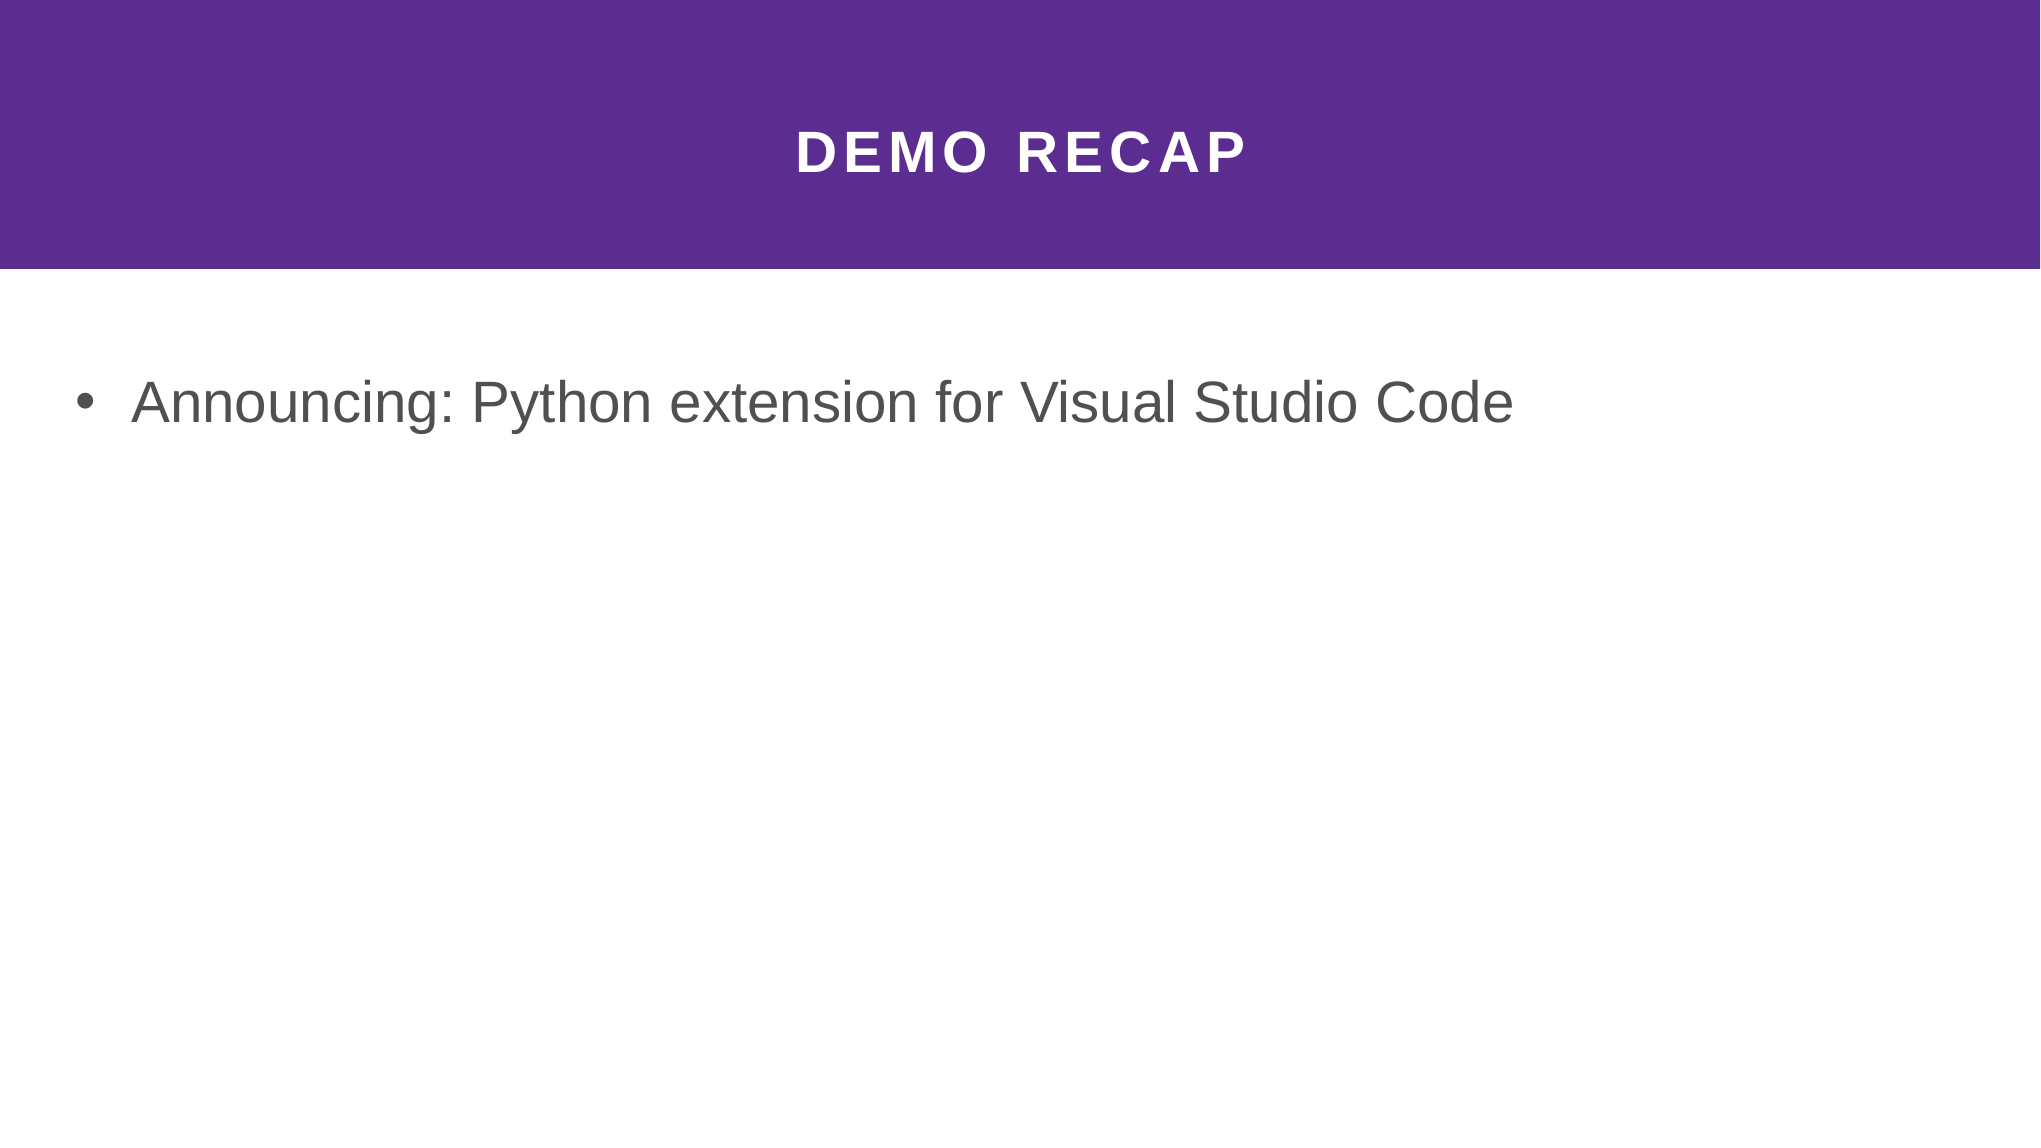

DEMO RECAP
Announcing: Python extension for Visual Studio Code